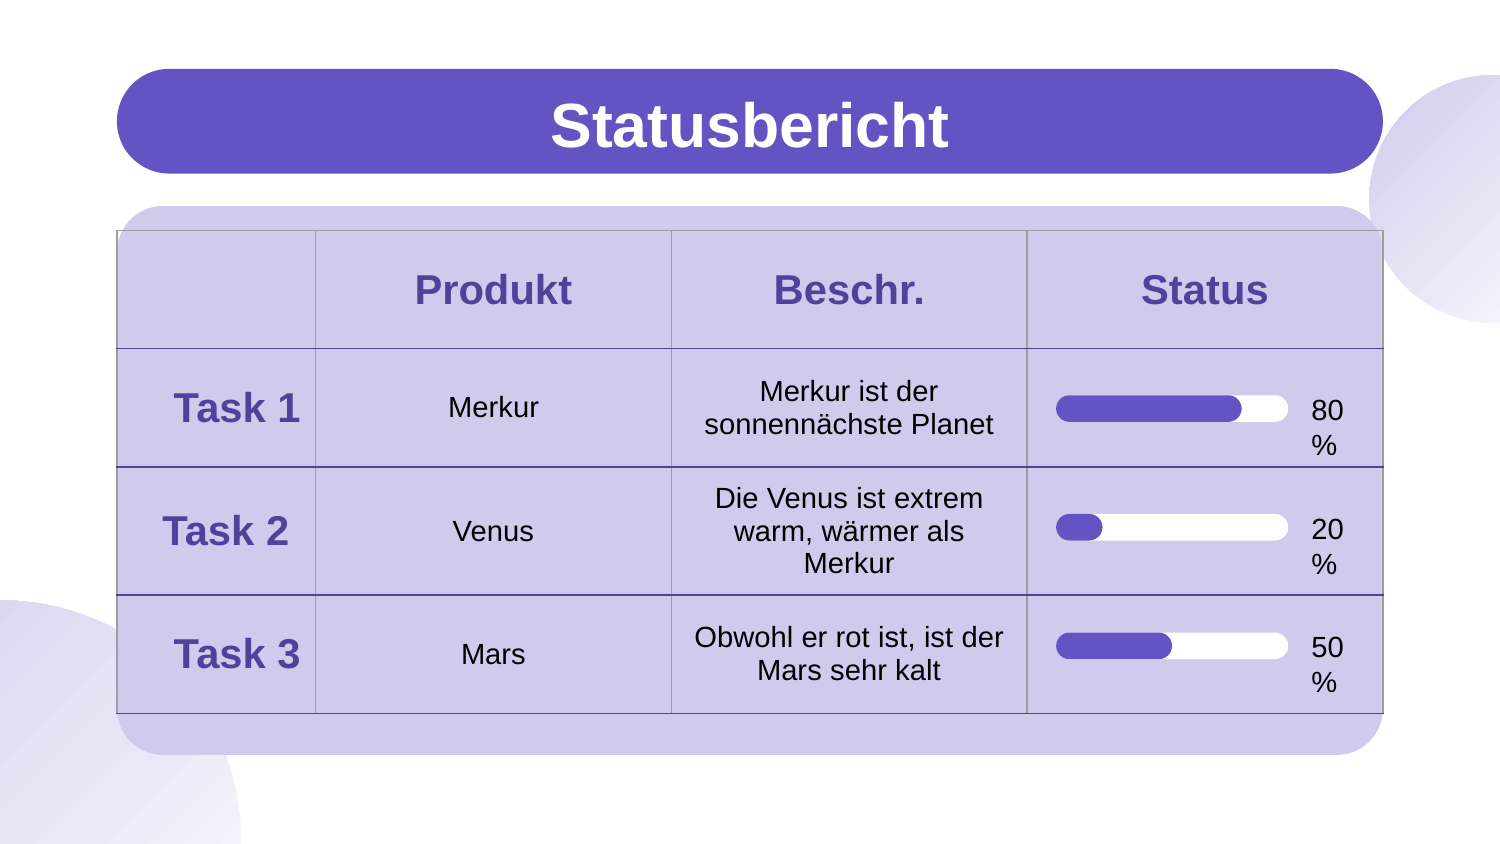

# Statusbericht

|  | Produkt | Beschr. | Status |
| --- | --- | --- | --- |
| Task 1 | Merkur | Merkur ist der sonnennächste Planet |  |
| Task 2 | Venus | Die Venus ist extrem warm, wärmer als Merkur |  |
| Task 3 | Mars | Obwohl er rot ist, ist der Mars sehr kalt |  |
80%

20%

50%